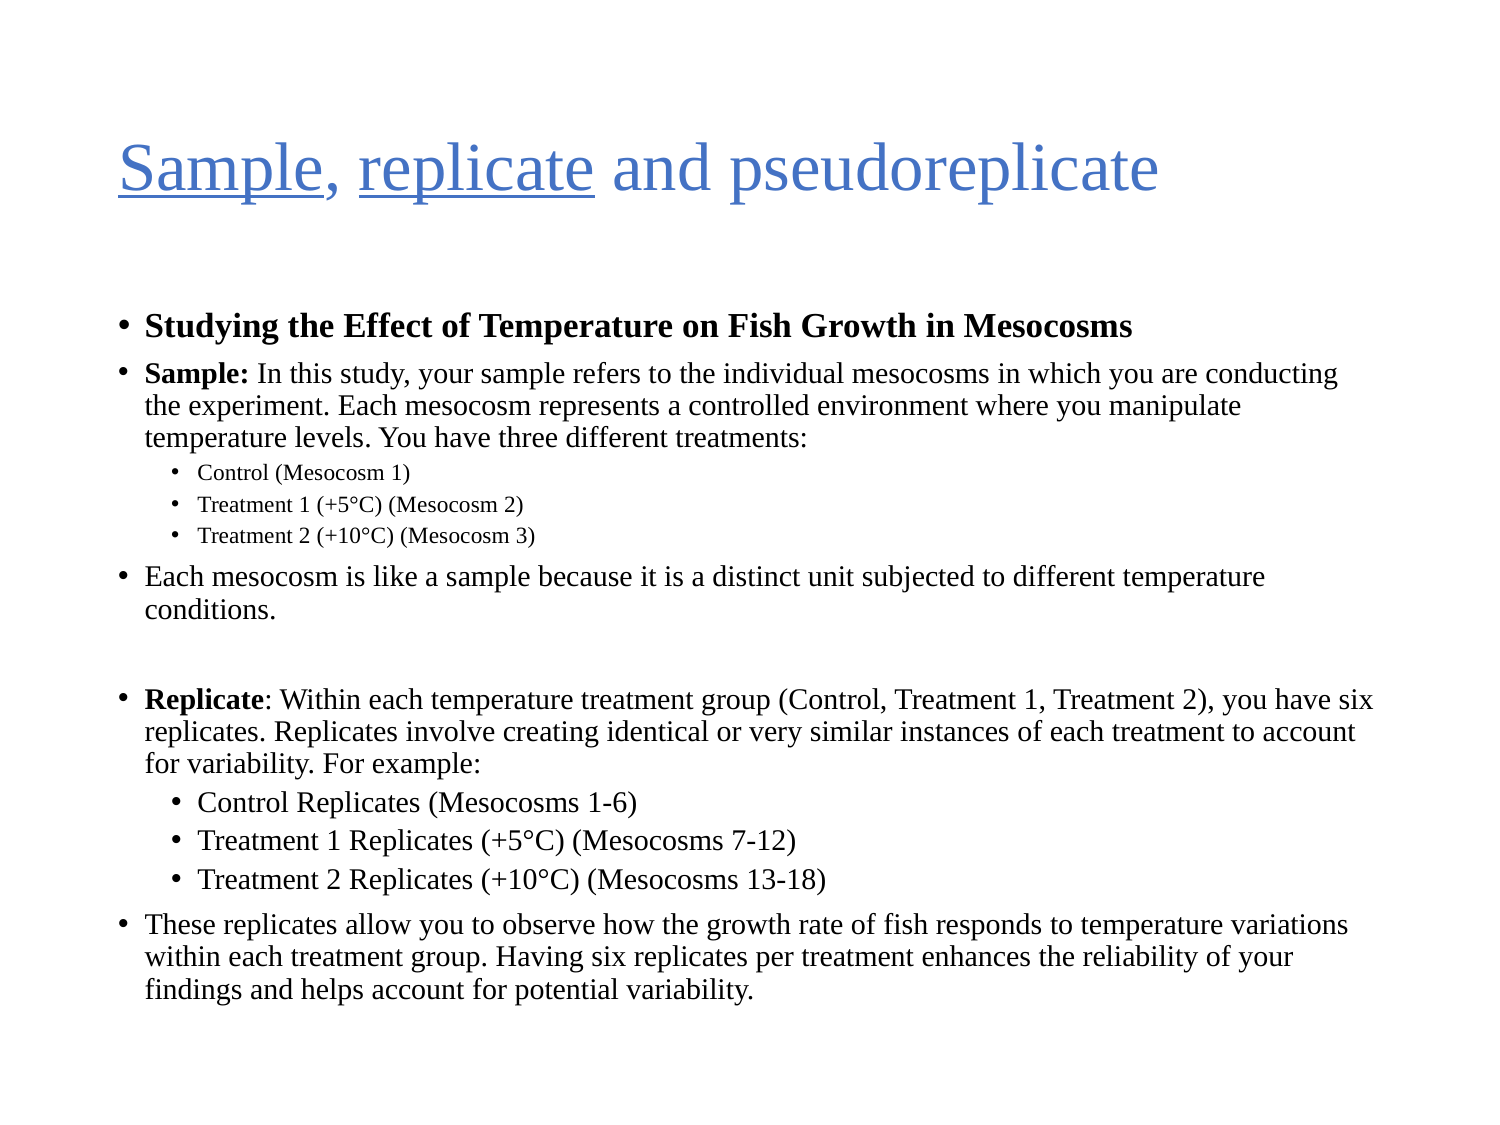

# Sample, replicate and pseudoreplicate
Studying the Effect of Temperature on Fish Growth in Mesocosms
Sample: In this study, your sample refers to the individual mesocosms in which you are conducting the experiment. Each mesocosm represents a controlled environment where you manipulate temperature levels. You have three different treatments:
Control (Mesocosm 1)
Treatment 1 (+5°C) (Mesocosm 2)
Treatment 2 (+10°C) (Mesocosm 3)
Each mesocosm is like a sample because it is a distinct unit subjected to different temperature conditions.

Replicate: Within each temperature treatment group (Control, Treatment 1, Treatment 2), you have six replicates. Replicates involve creating identical or very similar instances of each treatment to account for variability. For example:
Control Replicates (Mesocosms 1-6)
Treatment 1 Replicates (+5°C) (Mesocosms 7-12)
Treatment 2 Replicates (+10°C) (Mesocosms 13-18)
These replicates allow you to observe how the growth rate of fish responds to temperature variations within each treatment group. Having six replicates per treatment enhances the reliability of your findings and helps account for potential variability.